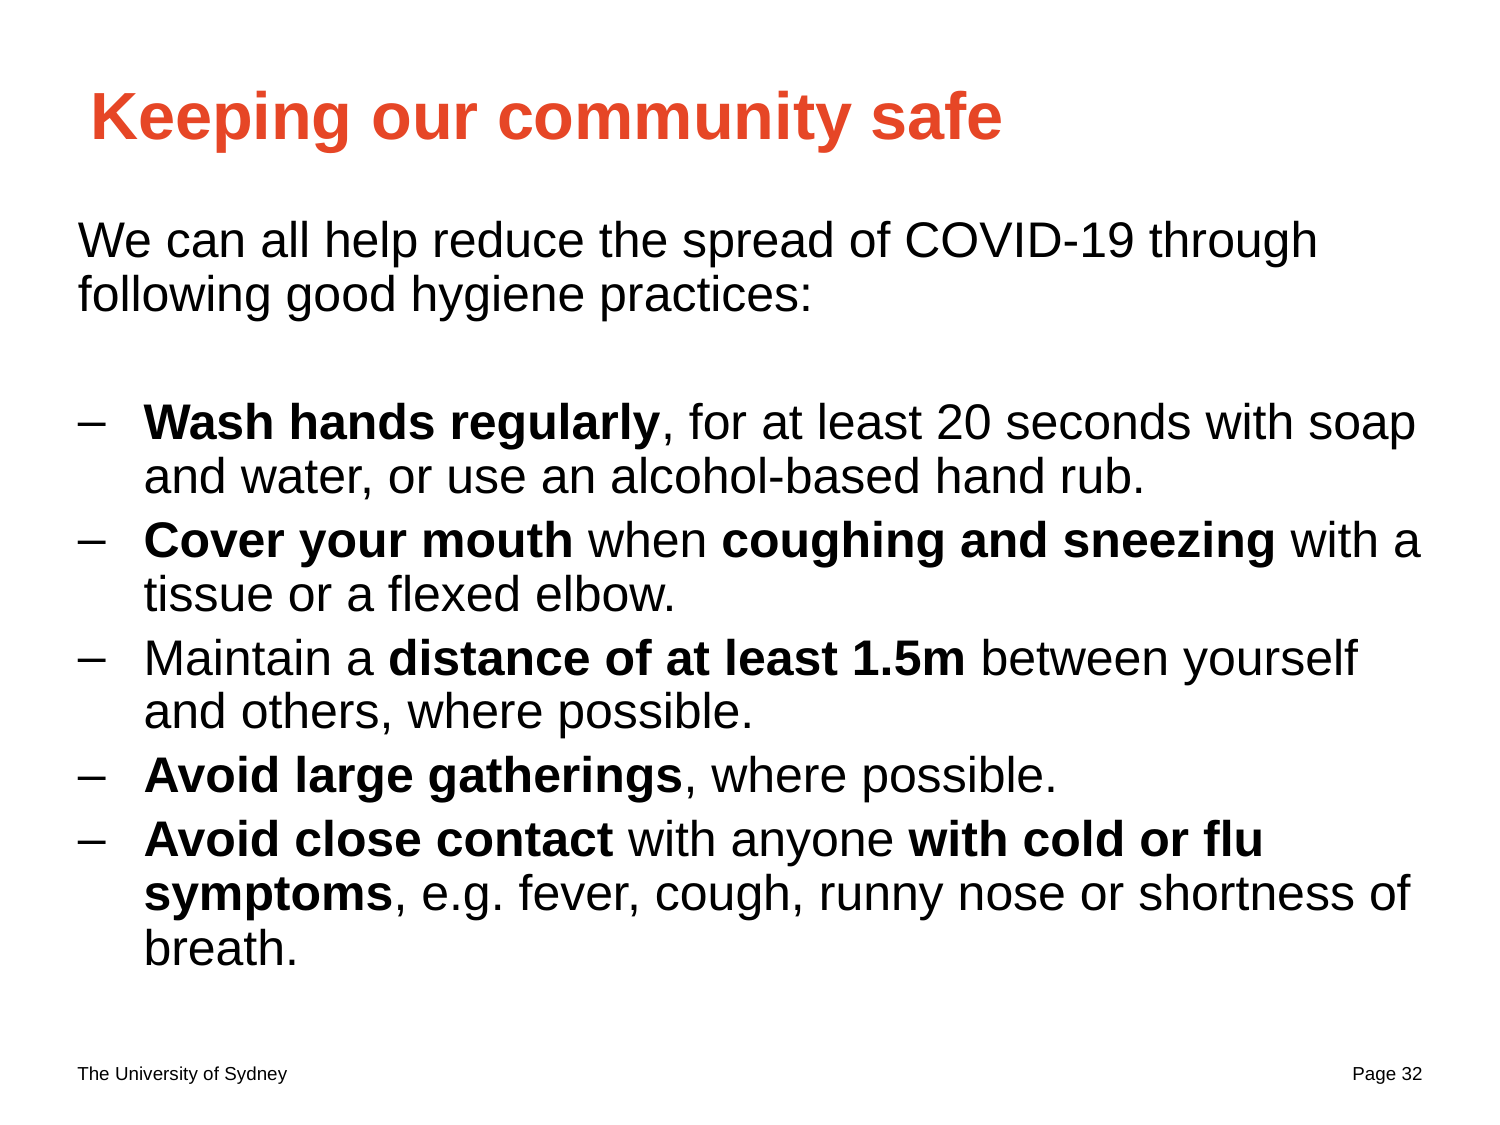

# Keeping our community safe
We can all help reduce the spread of COVID-19 through following good hygiene practices:

Wash hands regularly, for at least 20 seconds with soap and water, or use an alcohol-based hand rub.
Cover your mouth when coughing and sneezing with a tissue or a flexed elbow.
Maintain a distance of at least 1.5m between yourself and others, where possible.
Avoid large gatherings, where possible.
Avoid close contact with anyone with cold or flu symptoms, e.g. fever, cough, runny nose or shortness of breath.